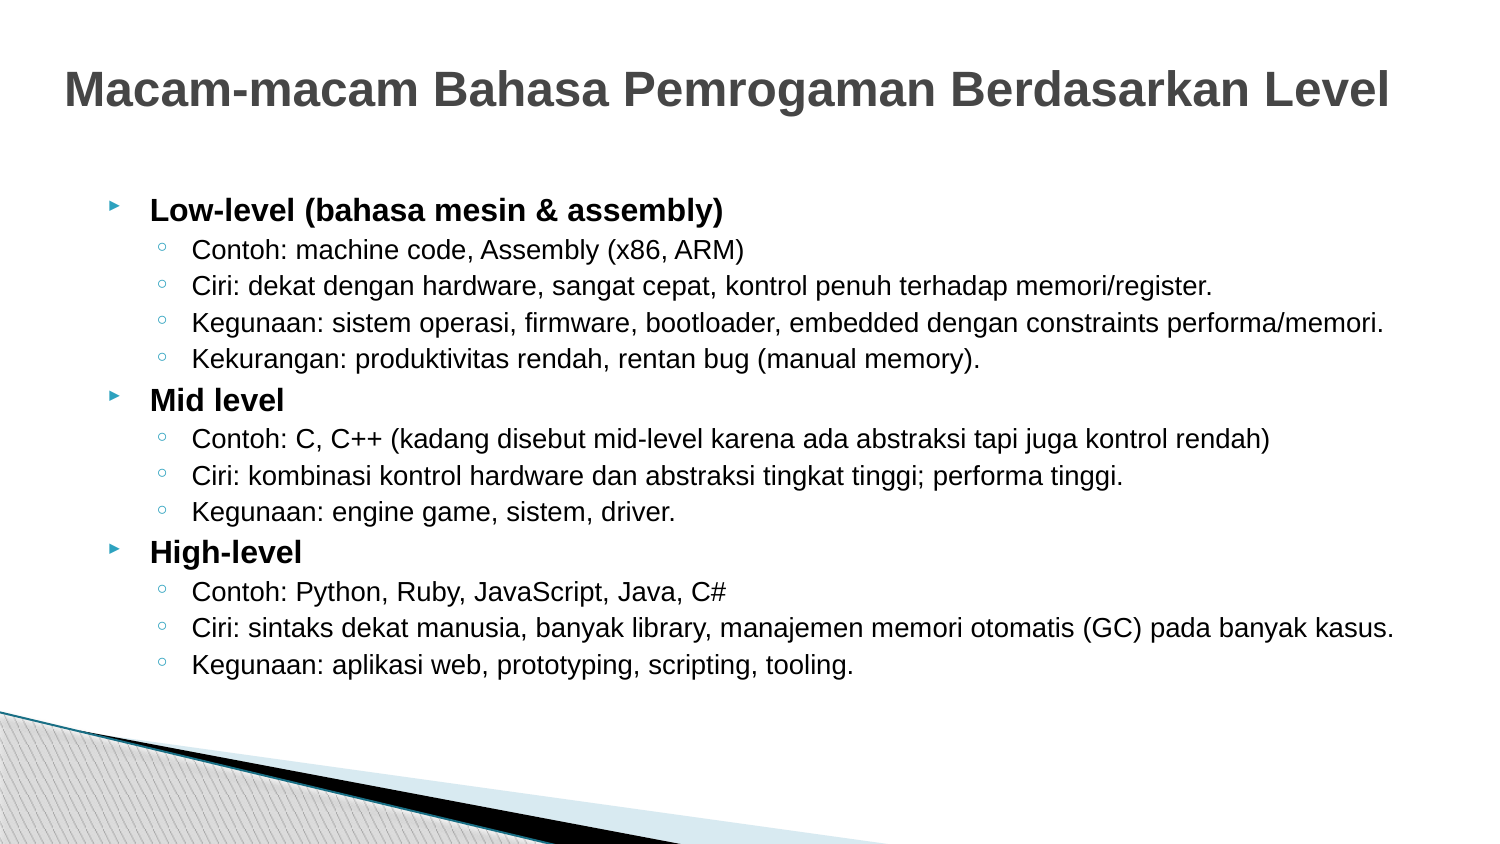

# Macam-macam Bahasa Pemrogaman Berdasarkan Level
Low-level (bahasa mesin & assembly)
Contoh: machine code, Assembly (x86, ARM)
Ciri: dekat dengan hardware, sangat cepat, kontrol penuh terhadap memori/register.
Kegunaan: sistem operasi, firmware, bootloader, embedded dengan constraints performa/memori.
Kekurangan: produktivitas rendah, rentan bug (manual memory).
Mid level
Contoh: C, C++ (kadang disebut mid-level karena ada abstraksi tapi juga kontrol rendah)
Ciri: kombinasi kontrol hardware dan abstraksi tingkat tinggi; performa tinggi.
Kegunaan: engine game, sistem, driver.
High-level
Contoh: Python, Ruby, JavaScript, Java, C#
Ciri: sintaks dekat manusia, banyak library, manajemen memori otomatis (GC) pada banyak kasus.
Kegunaan: aplikasi web, prototyping, scripting, tooling.